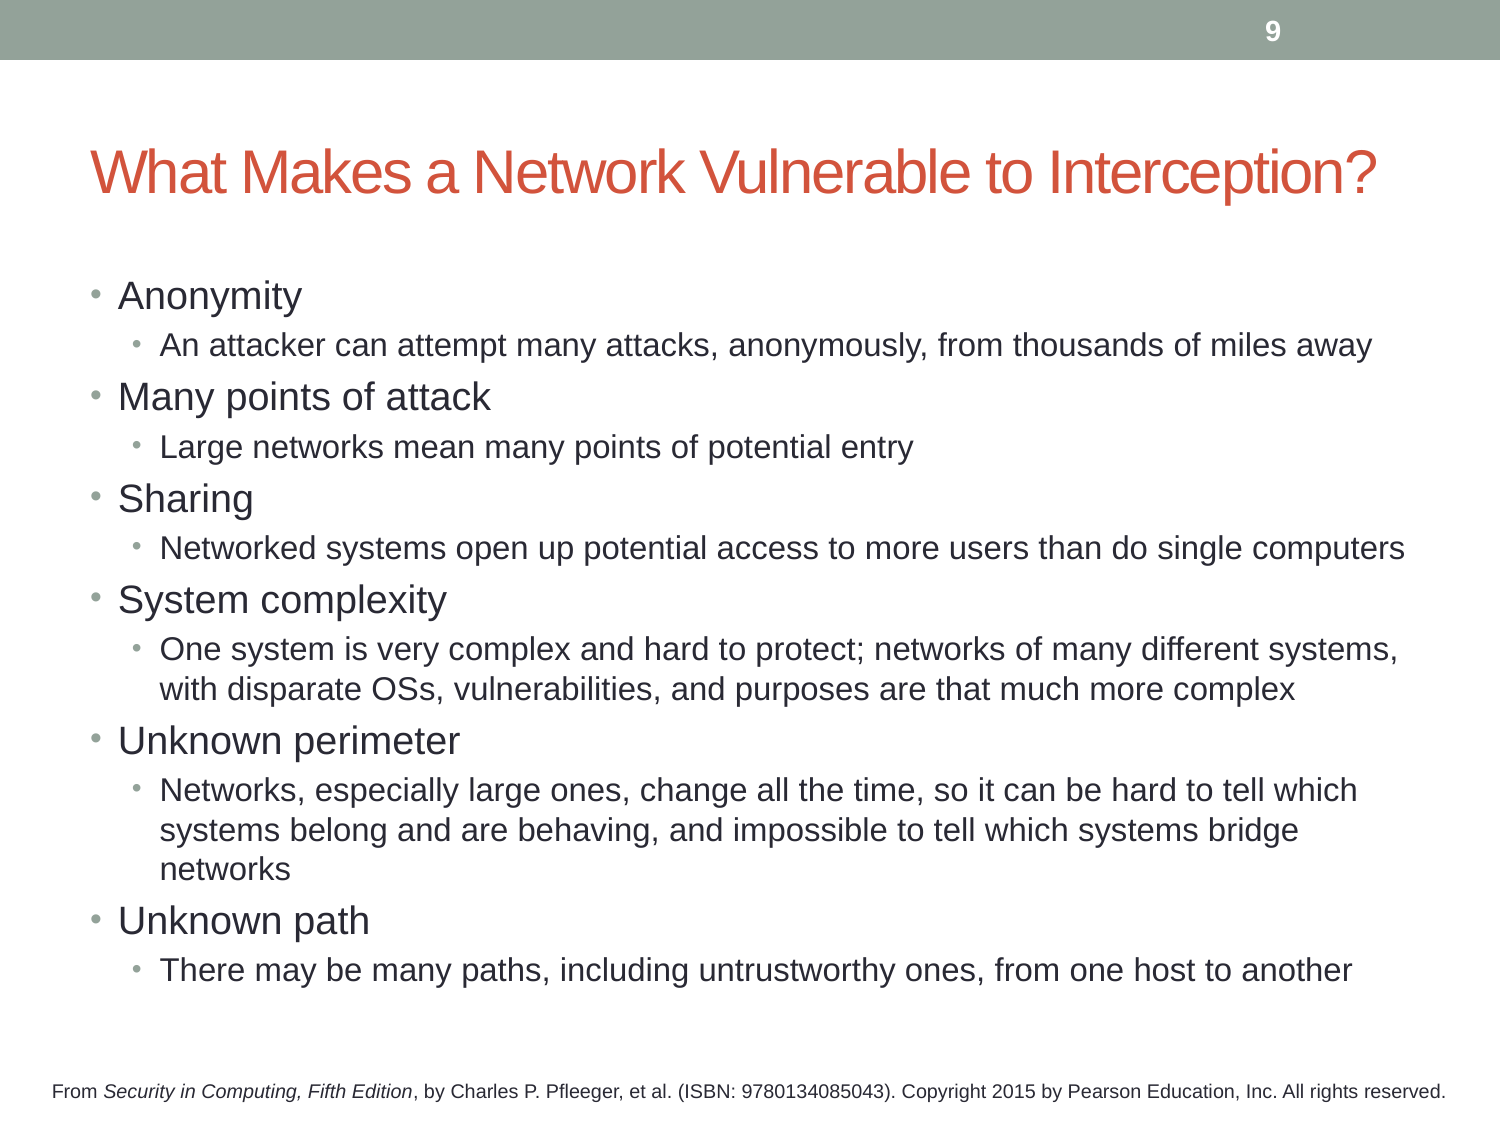

9
# What Makes a Network Vulnerable to Interception?
Anonymity
An attacker can attempt many attacks, anonymously, from thousands of miles away
Many points of attack
Large networks mean many points of potential entry
Sharing
Networked systems open up potential access to more users than do single computers
System complexity
One system is very complex and hard to protect; networks of many different systems, with disparate OSs, vulnerabilities, and purposes are that much more complex
Unknown perimeter
Networks, especially large ones, change all the time, so it can be hard to tell which systems belong and are behaving, and impossible to tell which systems bridge networks
Unknown path
There may be many paths, including untrustworthy ones, from one host to another
From Security in Computing, Fifth Edition, by Charles P. Pfleeger, et al. (ISBN: 9780134085043). Copyright 2015 by Pearson Education, Inc. All rights reserved.